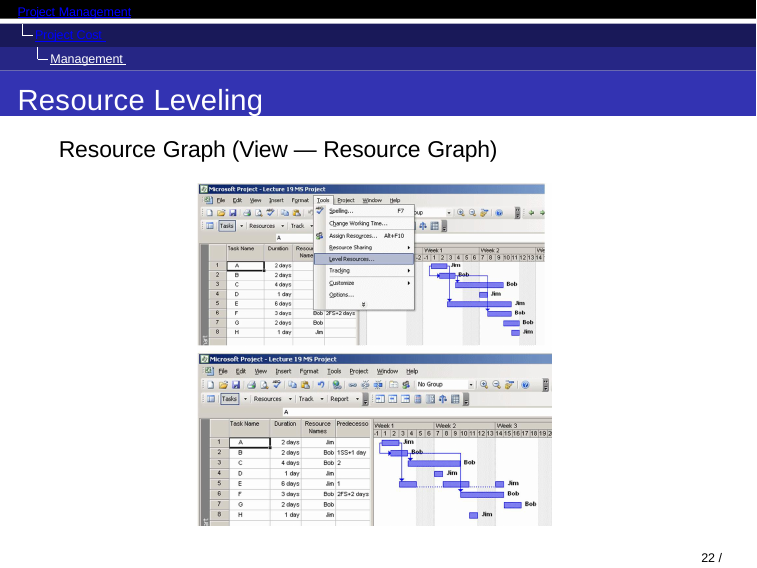

Project Management
Project Cost Management  Introduction

Resource Leveling
Resource Graph (View — Resource Graph)

22 / 128